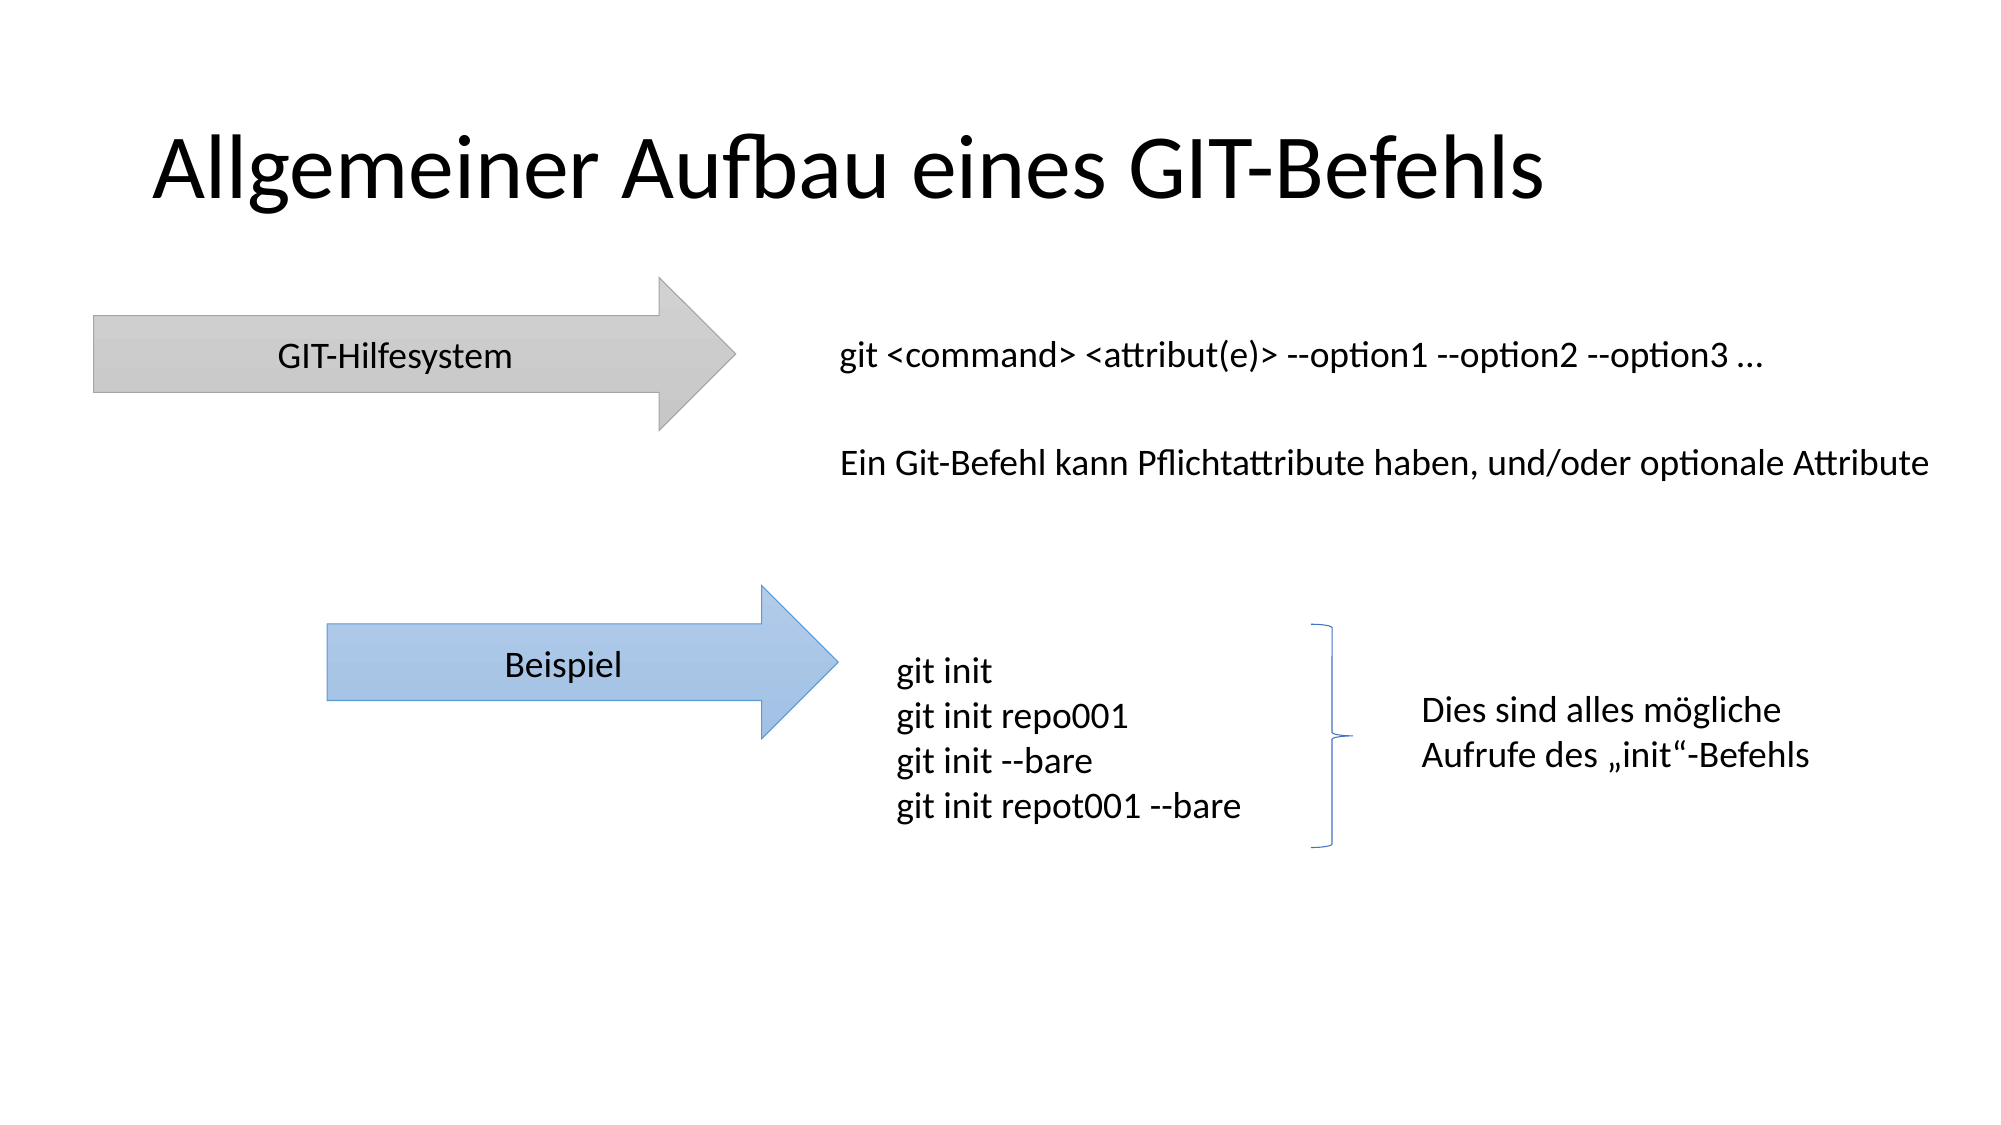

# Allgemeiner Aufbau eines GIT-Befehls
GIT-Hilfesystem
git <command> <attribut(e)> --option1 --option2 --option3 …
Ein Git-Befehl kann Pflichtattribute haben, und/oder optionale Attribute
Beispiel
git init
git init repo001
git init --bare
git init repot001 --bare

Dies sind alles mögliche
Aufrufe des „init“-Befehls